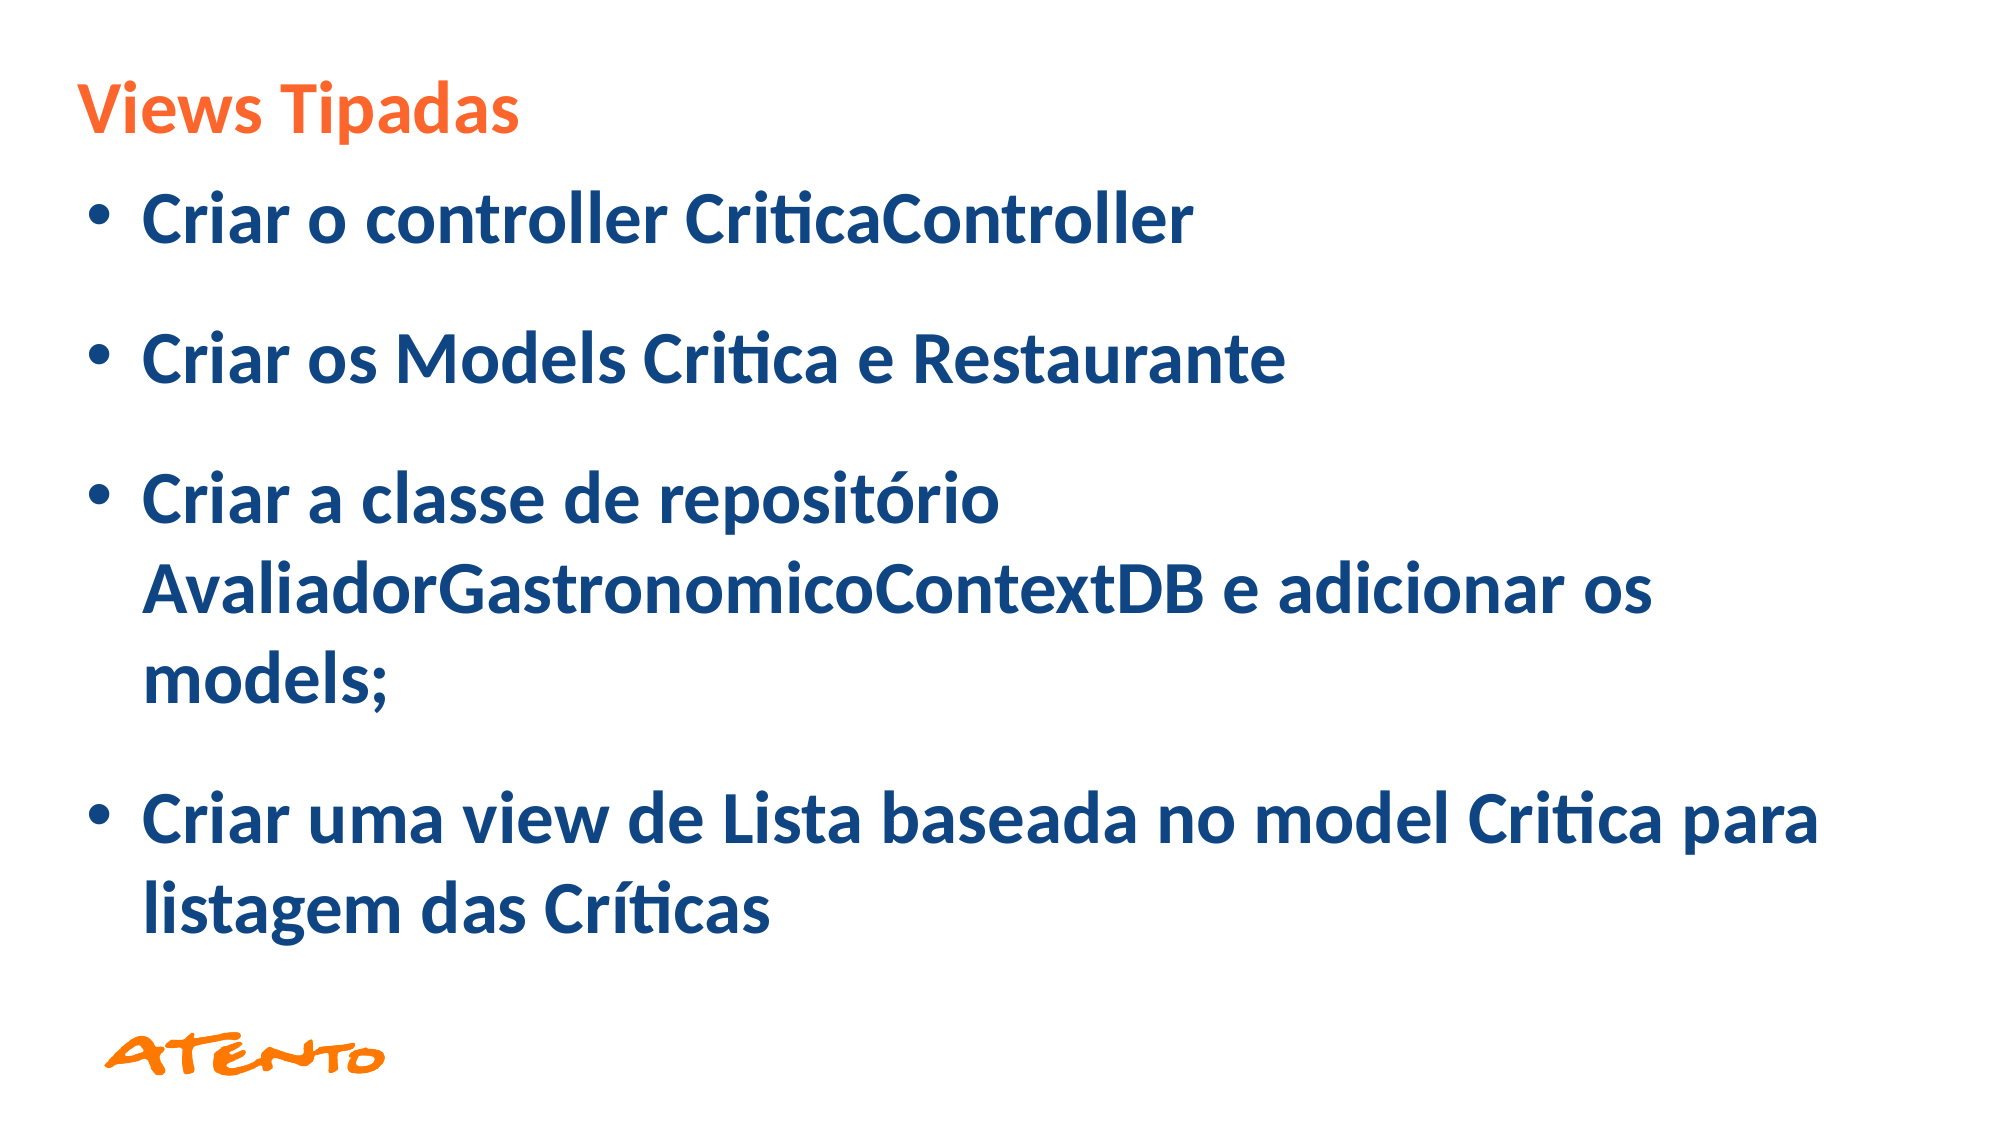

Views Tipadas
Criar o controller CriticaController
Criar os Models Critica e Restaurante
Criar a classe de repositório AvaliadorGastronomicoContextDB e adicionar os models;
Criar uma view de Lista baseada no model Critica para listagem das Críticas